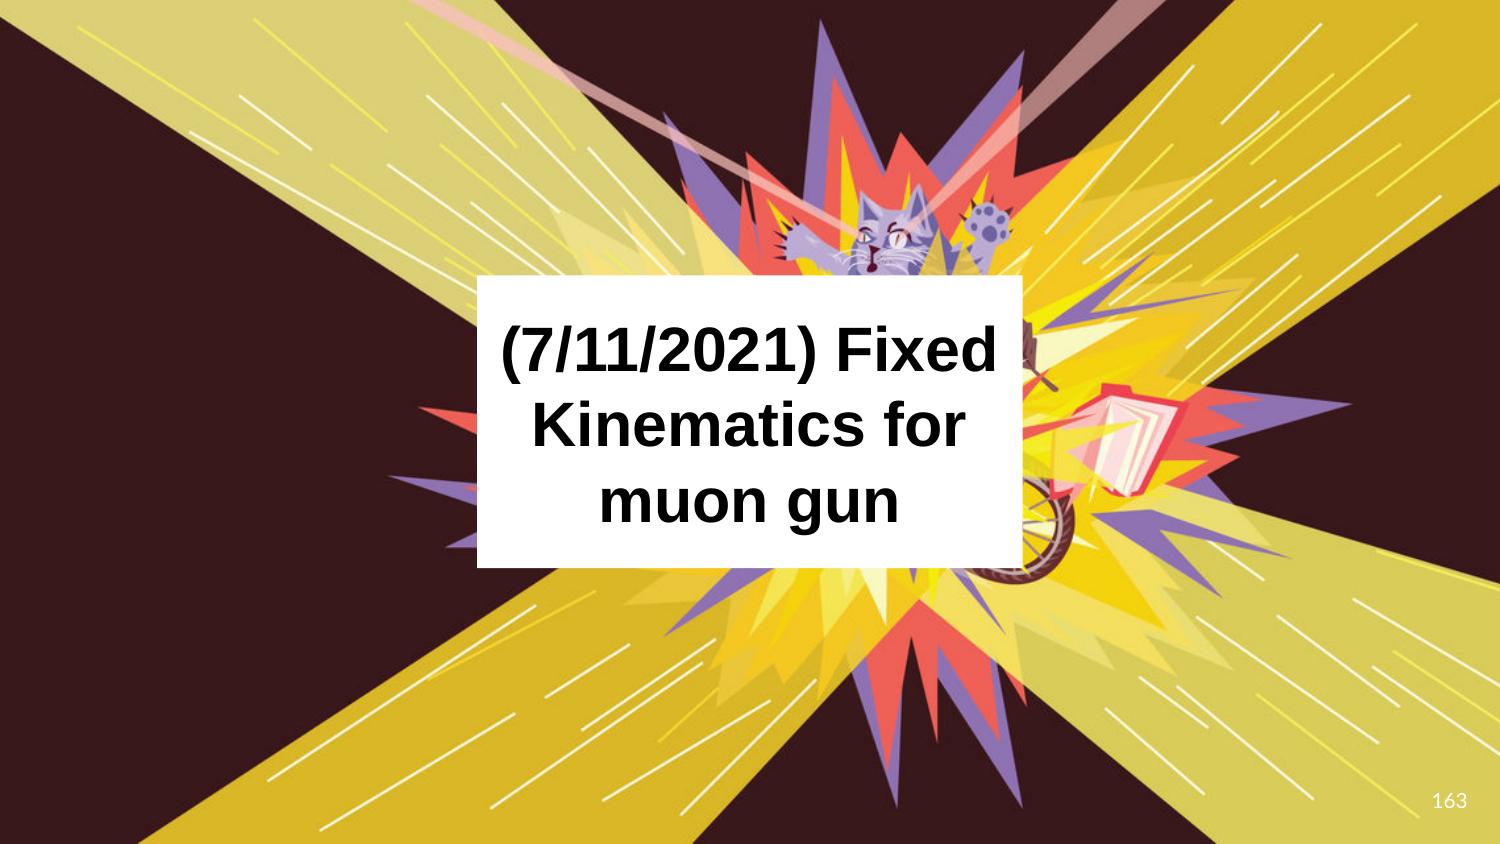

# (7/11/2021) Fixed Kinematics for muon gun
163